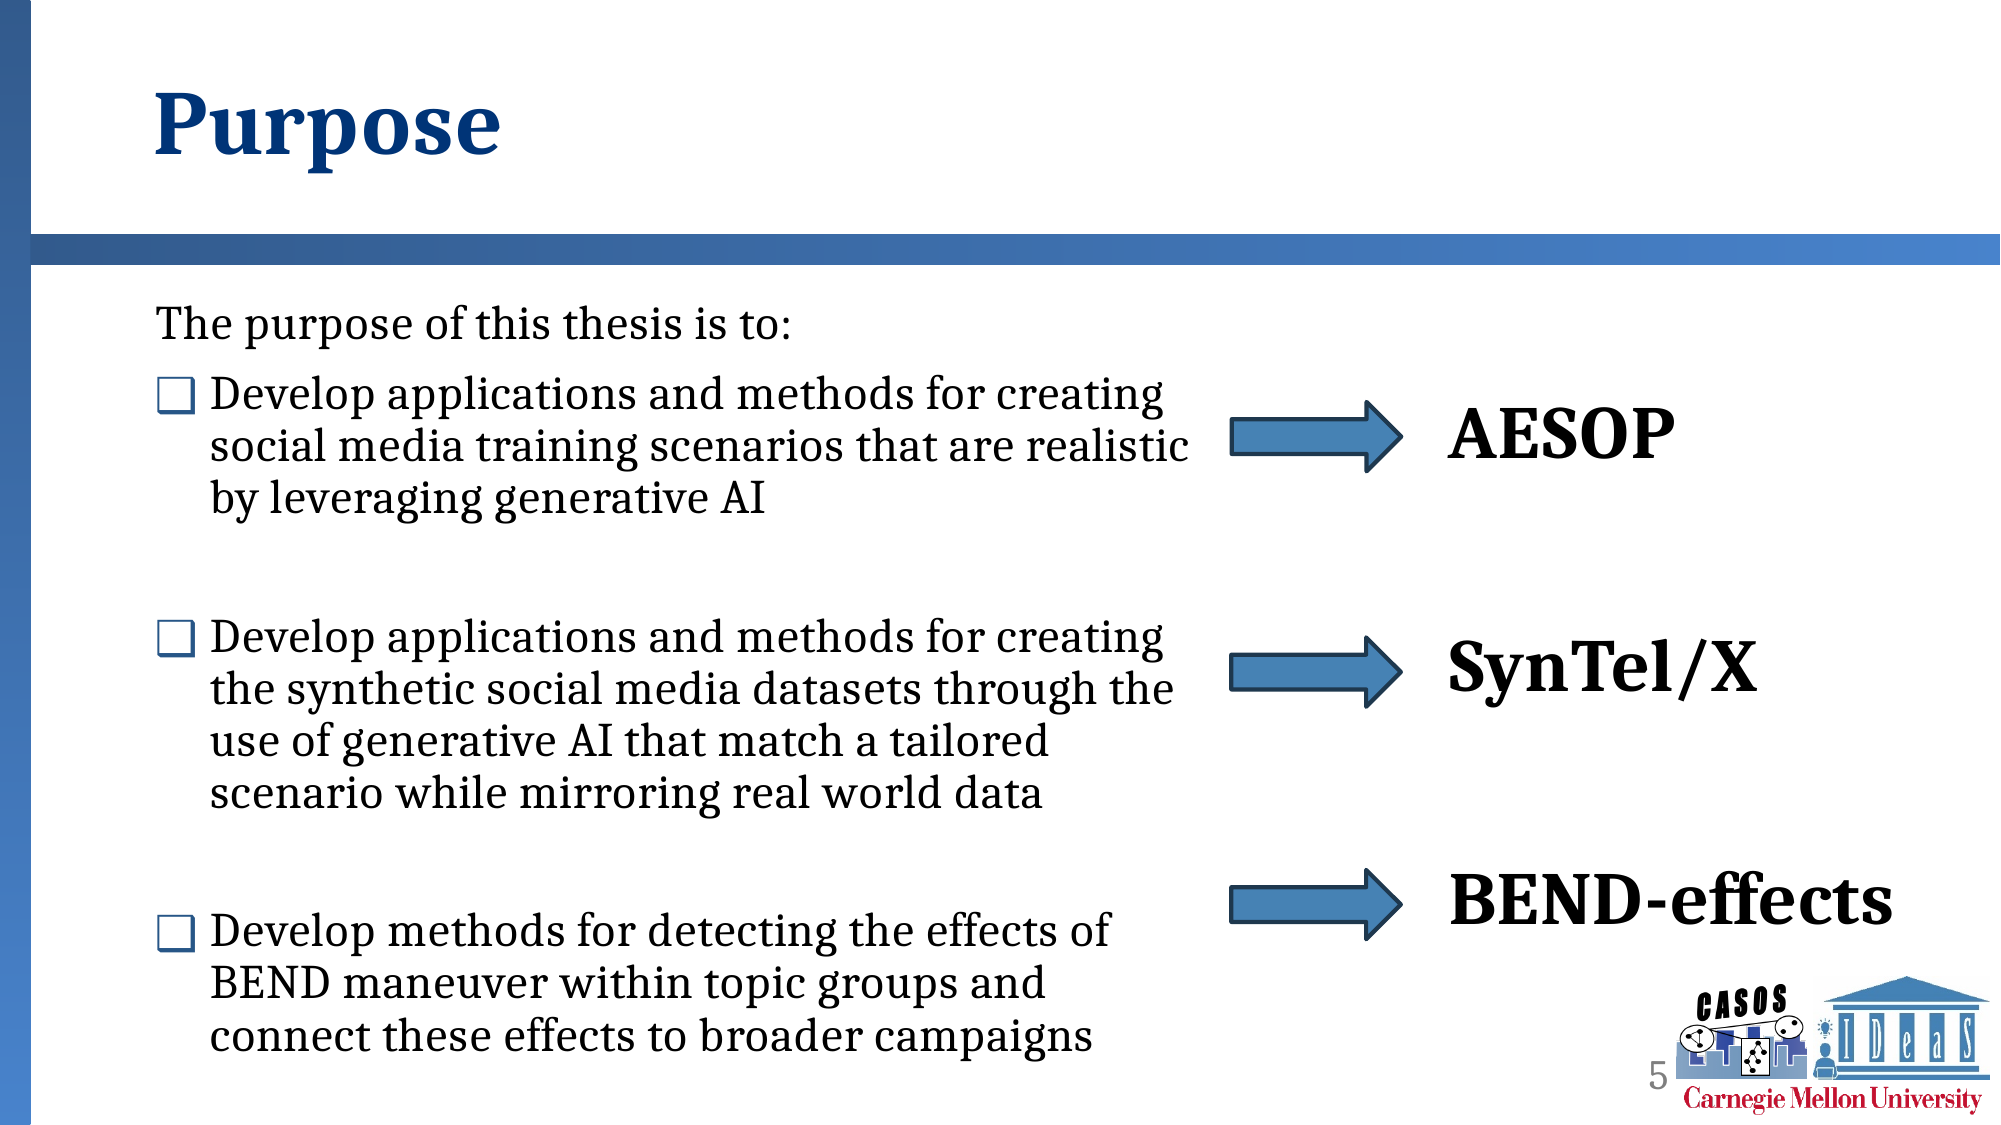

# Purpose
The purpose of this thesis is to:
Develop applications and methods for creating social media training scenarios that are realistic by leveraging generative AI

Develop applications and methods for creating the synthetic social media datasets through the use of generative AI that match a tailored scenario while mirroring real world data

Develop methods for detecting the effects of BEND maneuver within topic groups and connect these effects to broader campaigns

AESOP

SynTel/X

BEND-effects

5